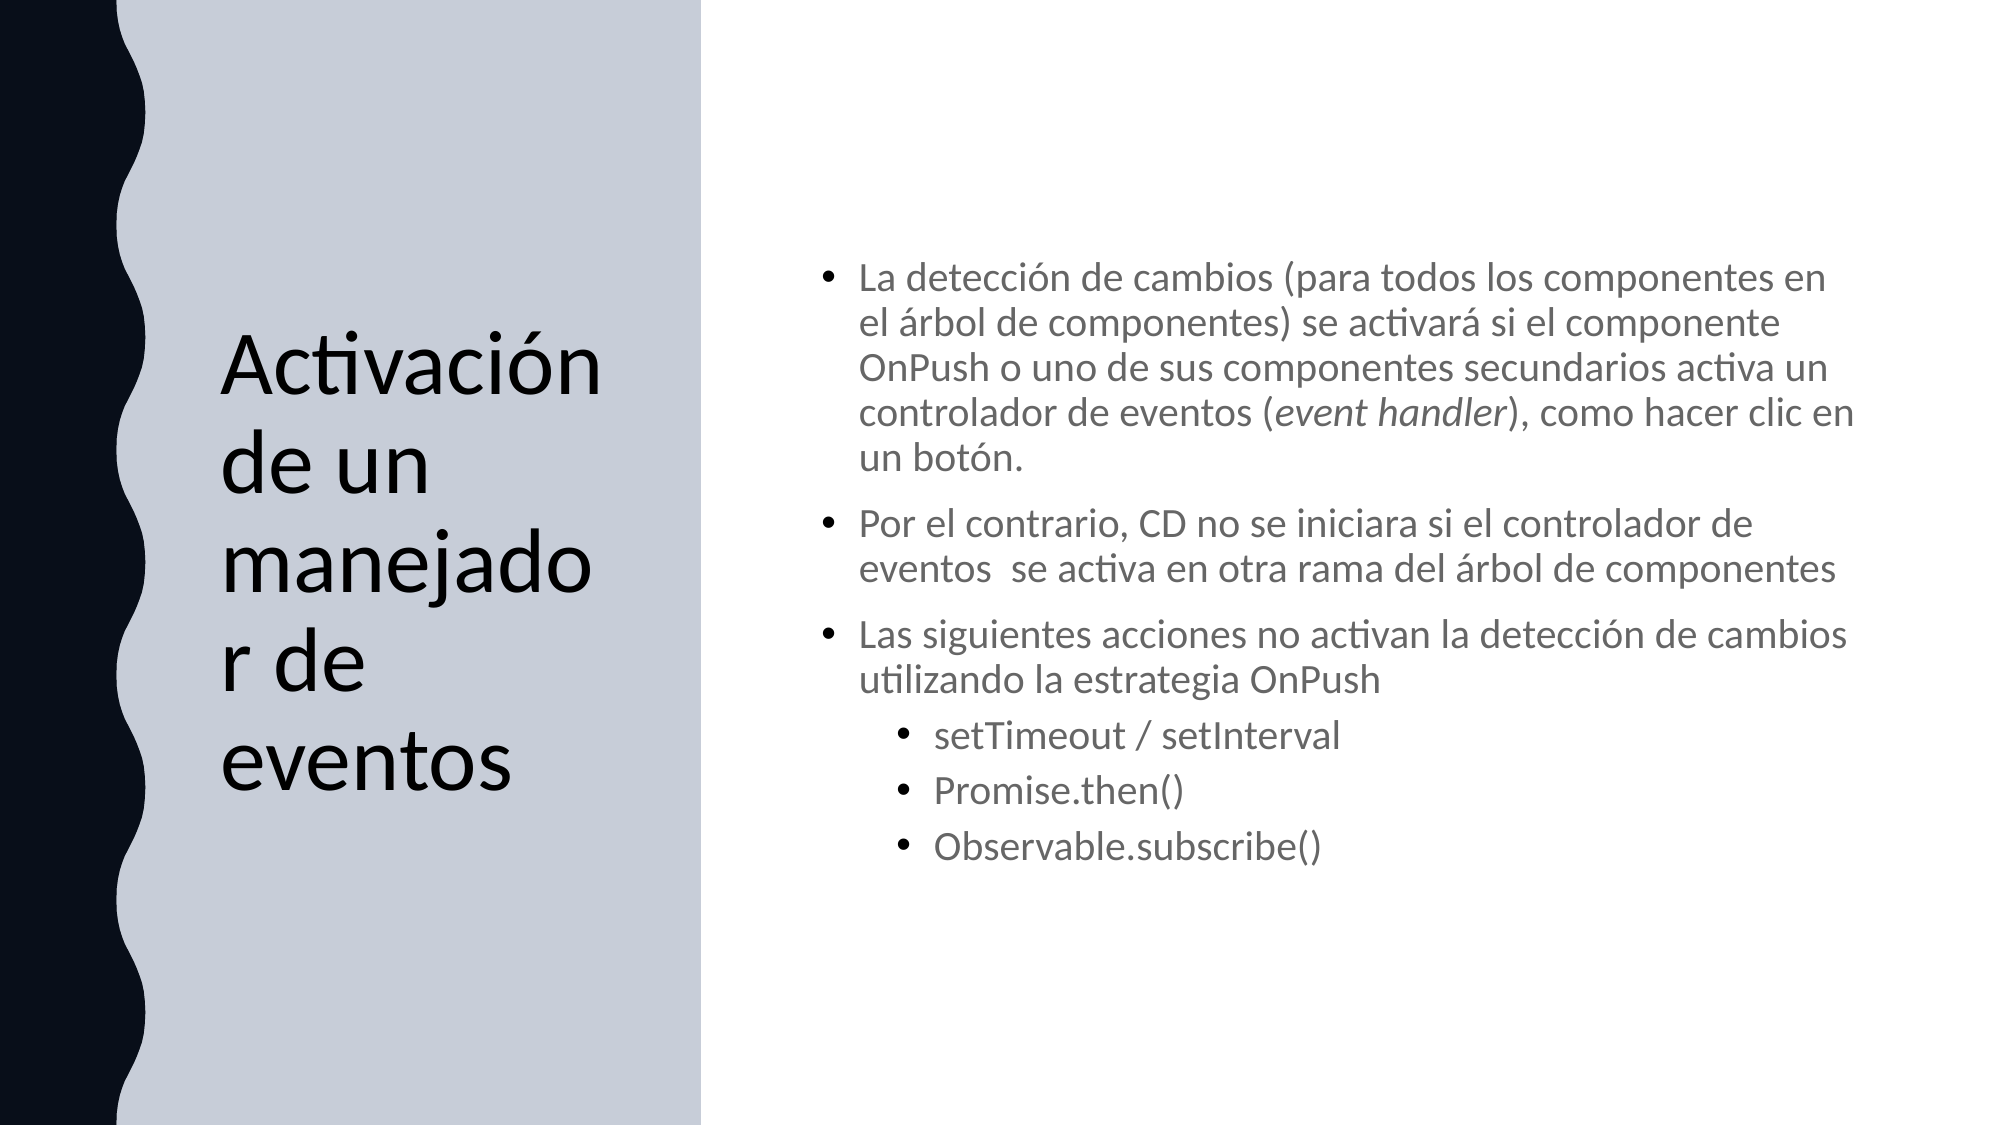

# Activación de un manejador de eventos
La detección de cambios (para todos los componentes en el árbol de componentes) se activará si el componente OnPush o uno de sus componentes secundarios activa un controlador de eventos (event handler), como hacer clic en un botón.
Por el contrario, CD no se iniciara si el controlador de eventos  se activa en otra rama del árbol de componentes
Las siguientes acciones no activan la detección de cambios utilizando la estrategia OnPush
setTimeout / setInterval
Promise.then()
Observable.subscribe()